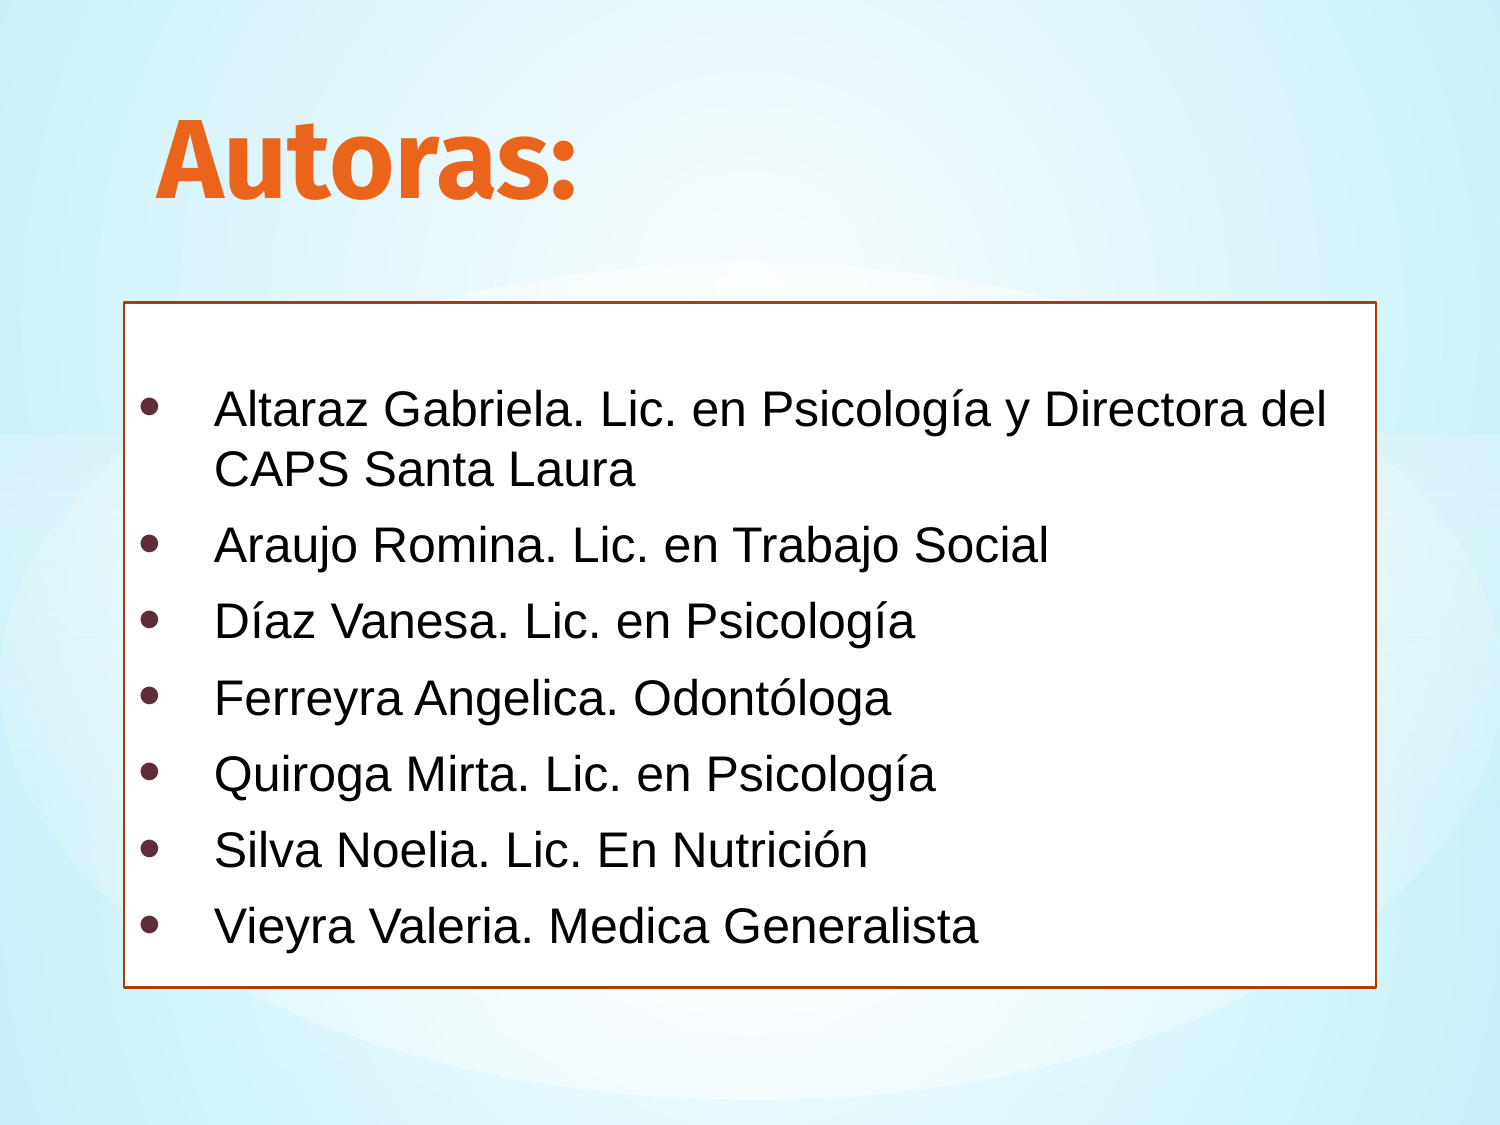

# Autoras:

Altaraz Gabriela. Lic. en Psicología y Directora del CAPS Santa Laura
Araujo Romina. Lic. en Trabajo Social
Díaz Vanesa. Lic. en Psicología
Ferreyra Angelica. Odontóloga
Quiroga Mirta. Lic. en Psicología
Silva Noelia. Lic. En Nutrición
Vieyra Valeria. Medica Generalista